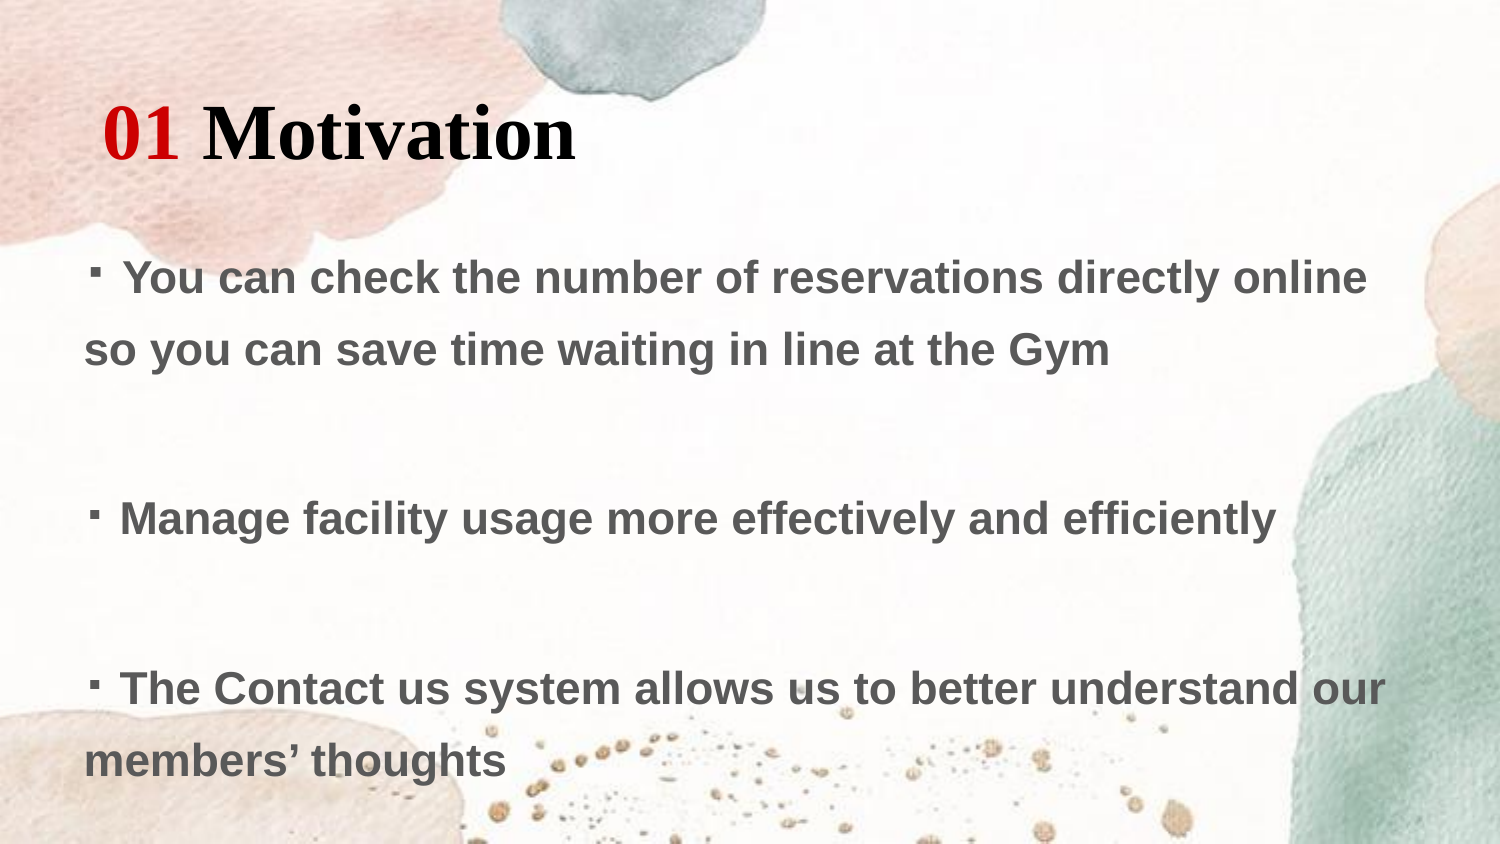

# 01 Motivation
⠂You can check the number of reservations directly online so you can save time waiting in line at the Gym

⠂Manage facility usage more effectively and efficiently

⠂The Contact us system allows us to better understand our members’ thoughts